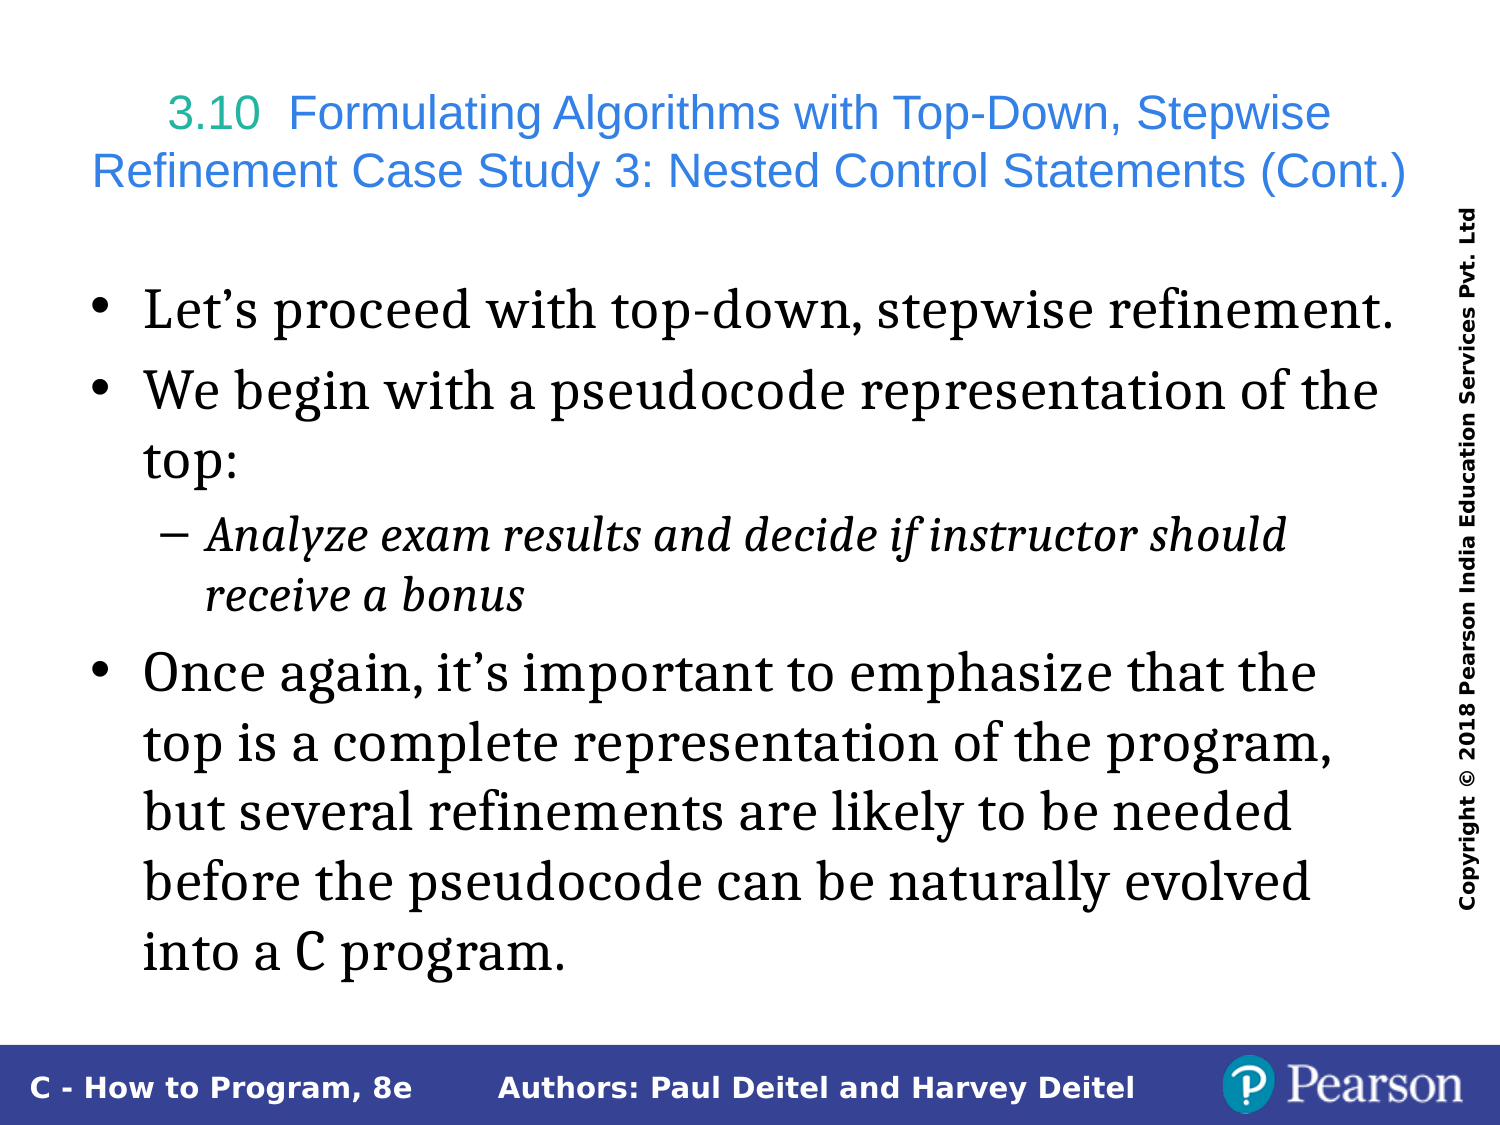

# 3.10  Formulating Algorithms with Top-Down, Stepwise Refinement Case Study 3: Nested Control Statements (Cont.)
Let’s proceed with top-down, stepwise refinement.
We begin with a pseudocode representation of the top:
Analyze exam results and decide if instructor should receive a bonus
Once again, it’s important to emphasize that the top is a complete representation of the program, but several refinements are likely to be needed before the pseudocode can be naturally evolved into a C program.